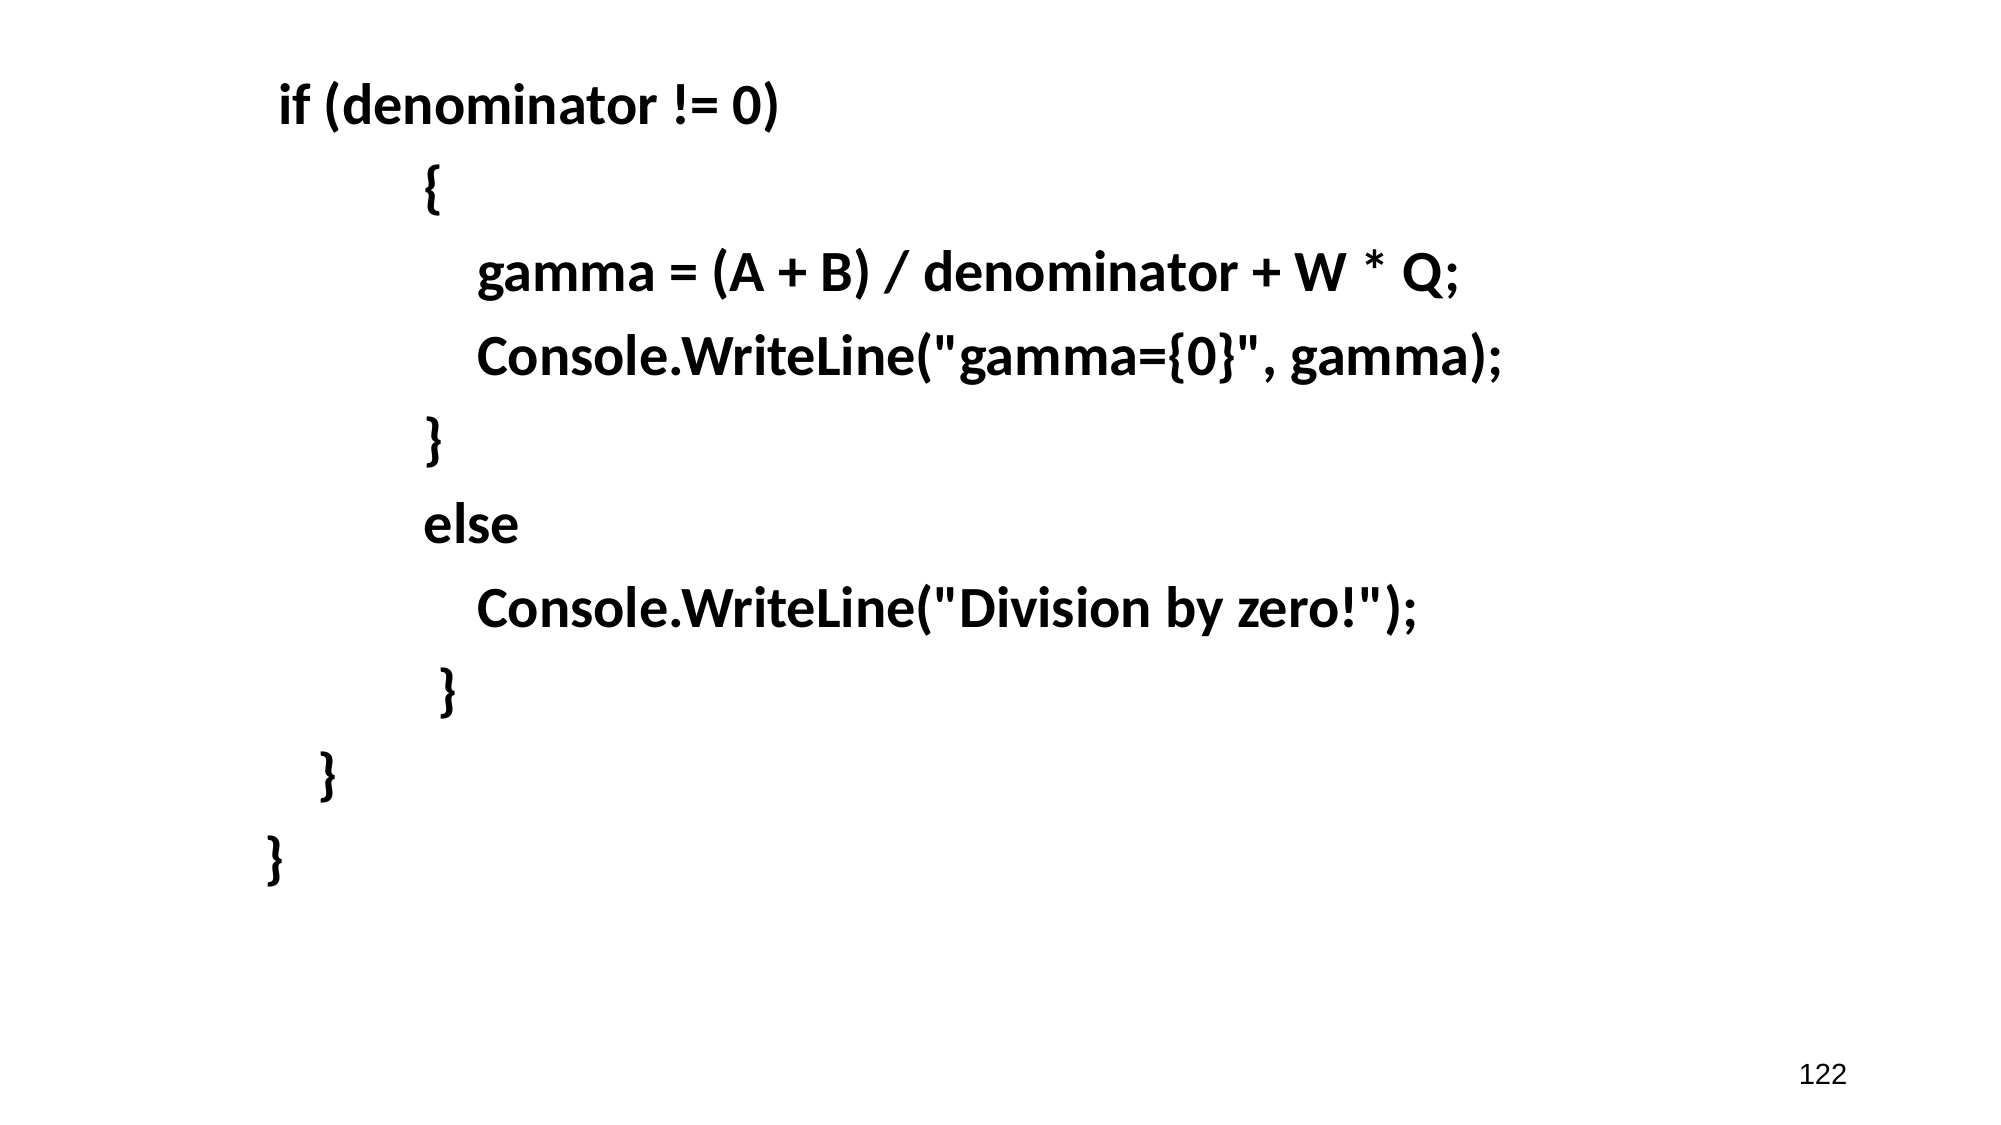

if (denominator != 0)
            {
                gamma = (A + B) / denominator + W * Q;
                Console.WriteLine("gamma={0}", gamma);
            }
            else
                Console.WriteLine("Division by zero!");
             }
    }
}

122